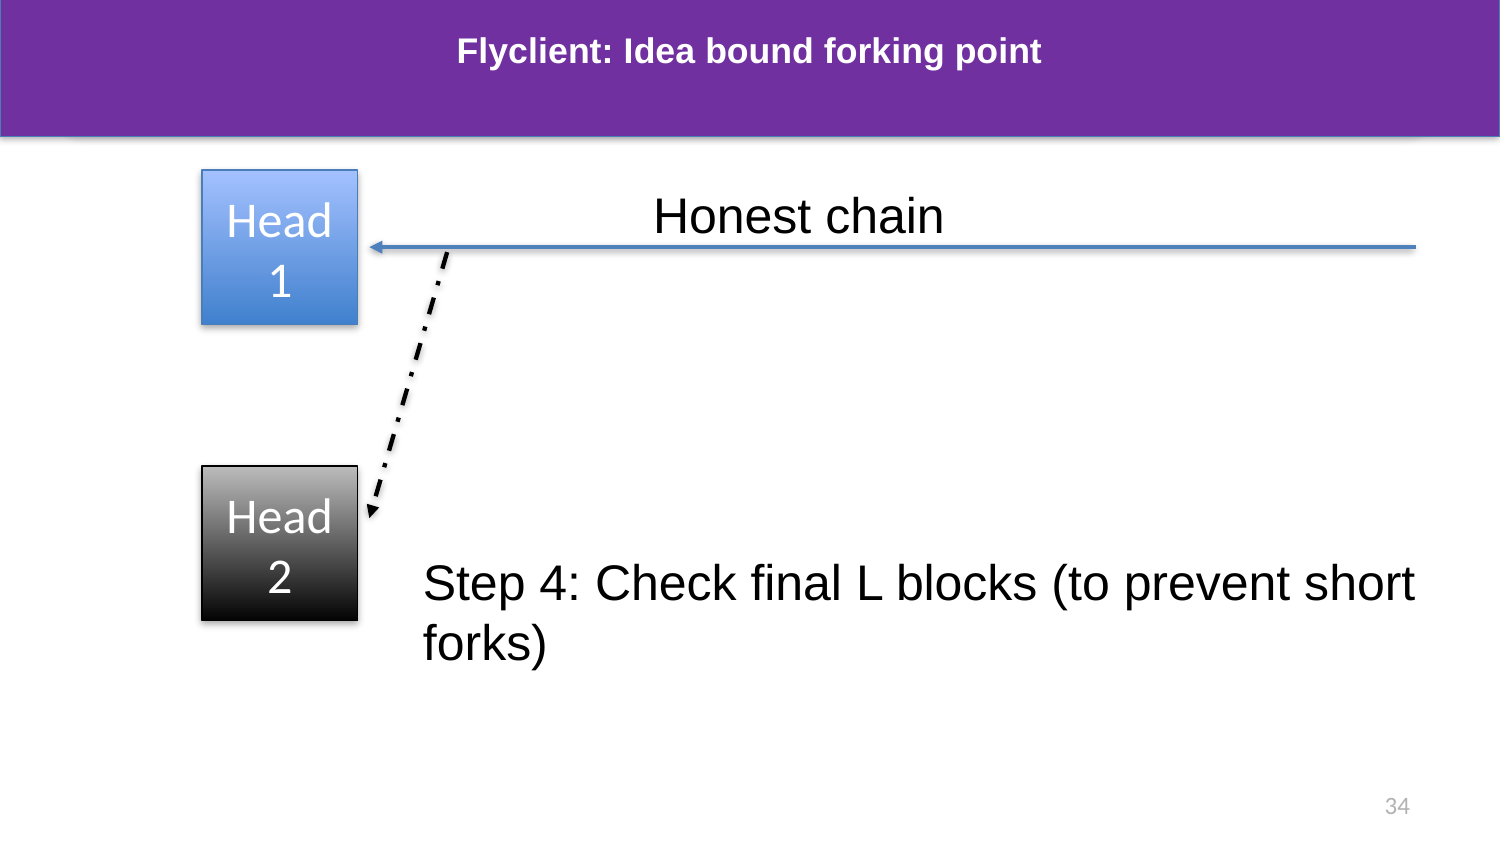

# Flyclient: Idea bound forking point
Head 1
Honest chain
Head 2
Step 4: Check final L blocks (to prevent short forks)
34